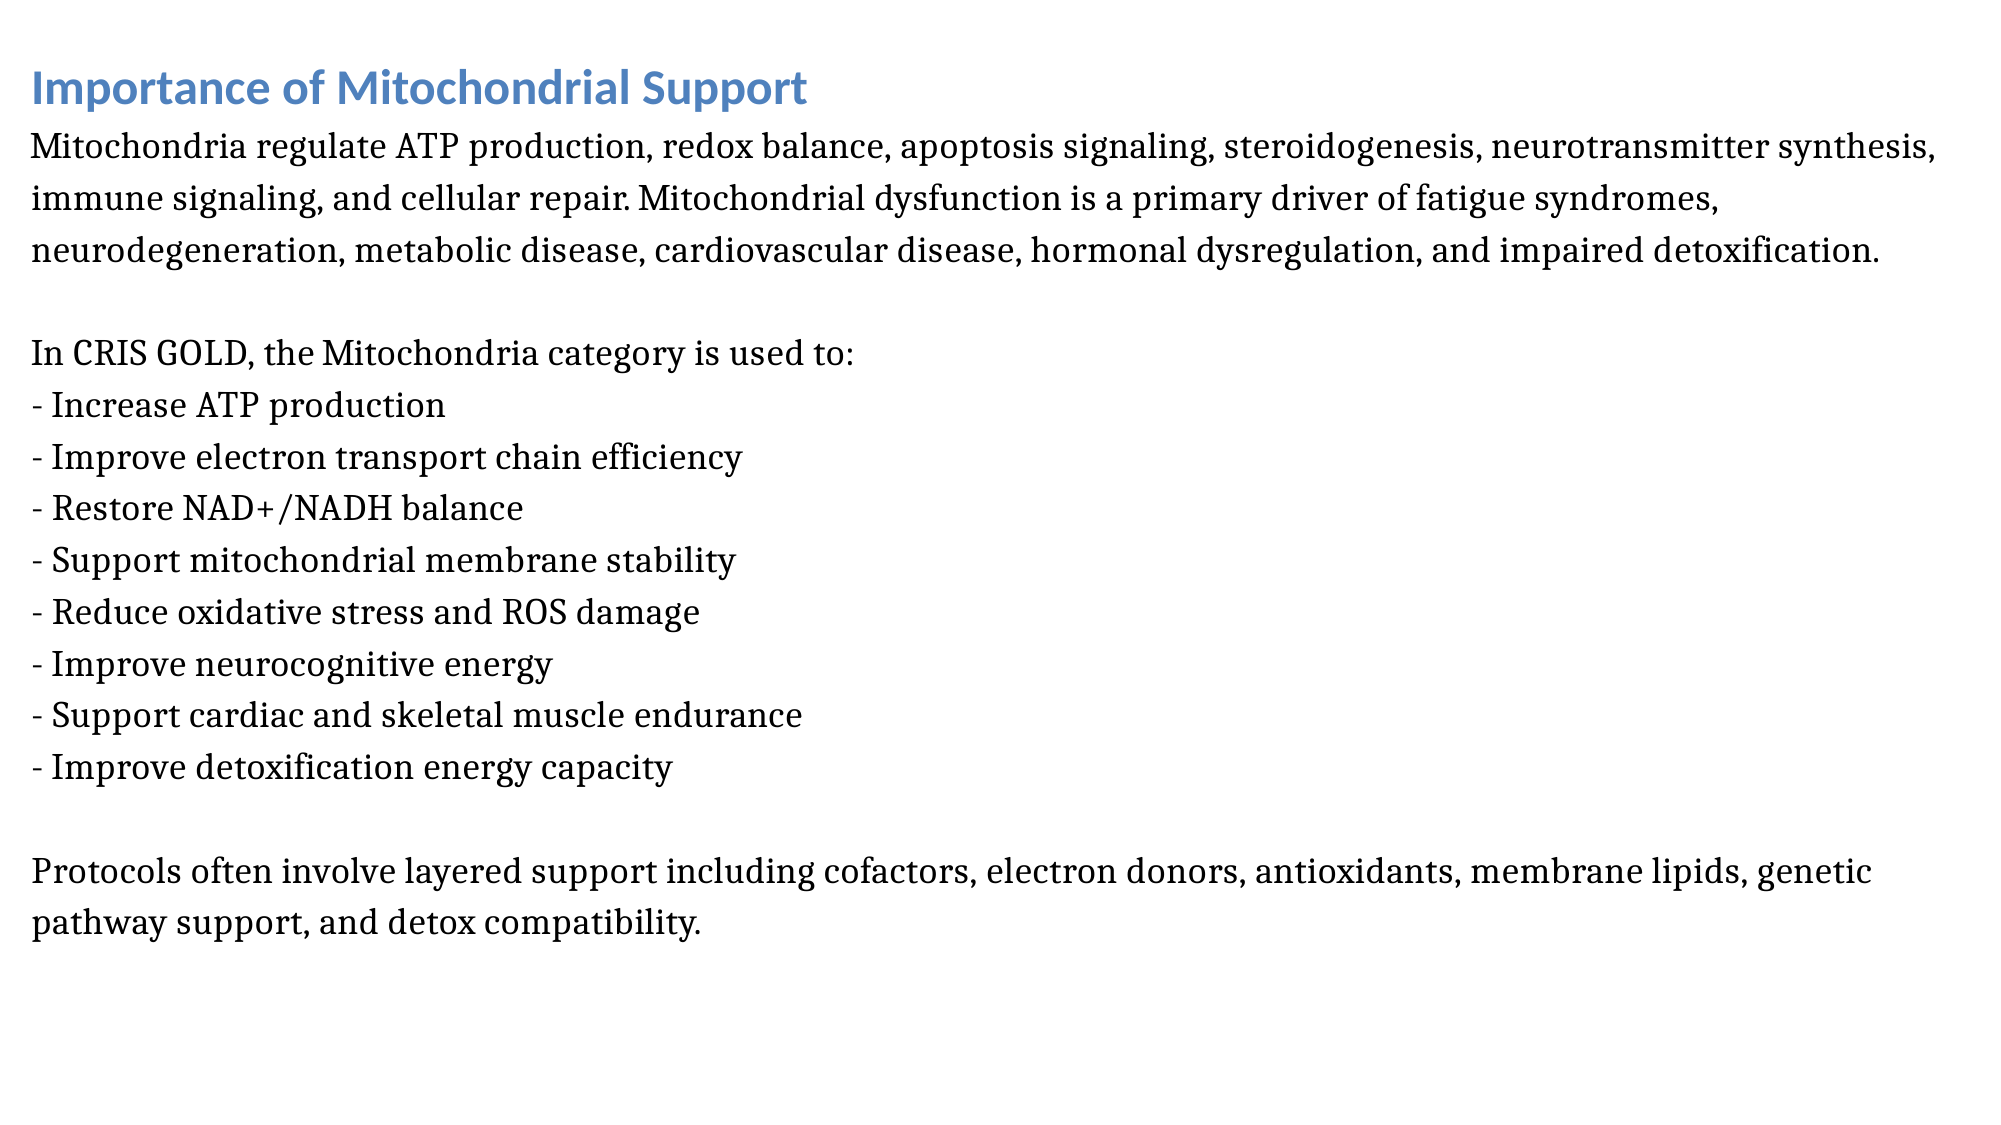

Importance of Mitochondrial Support
Mitochondria regulate ATP production, redox balance, apoptosis signaling, steroidogenesis, neurotransmitter synthesis, immune signaling, and cellular repair. Mitochondrial dysfunction is a primary driver of fatigue syndromes, neurodegeneration, metabolic disease, cardiovascular disease, hormonal dysregulation, and impaired detoxification.
In CRIS GOLD, the Mitochondria category is used to:
- Increase ATP production
- Improve electron transport chain efficiency
- Restore NAD+/NADH balance
- Support mitochondrial membrane stability
- Reduce oxidative stress and ROS damage
- Improve neurocognitive energy
- Support cardiac and skeletal muscle endurance
- Improve detoxification energy capacity
Protocols often involve layered support including cofactors, electron donors, antioxidants, membrane lipids, genetic pathway support, and detox compatibility.